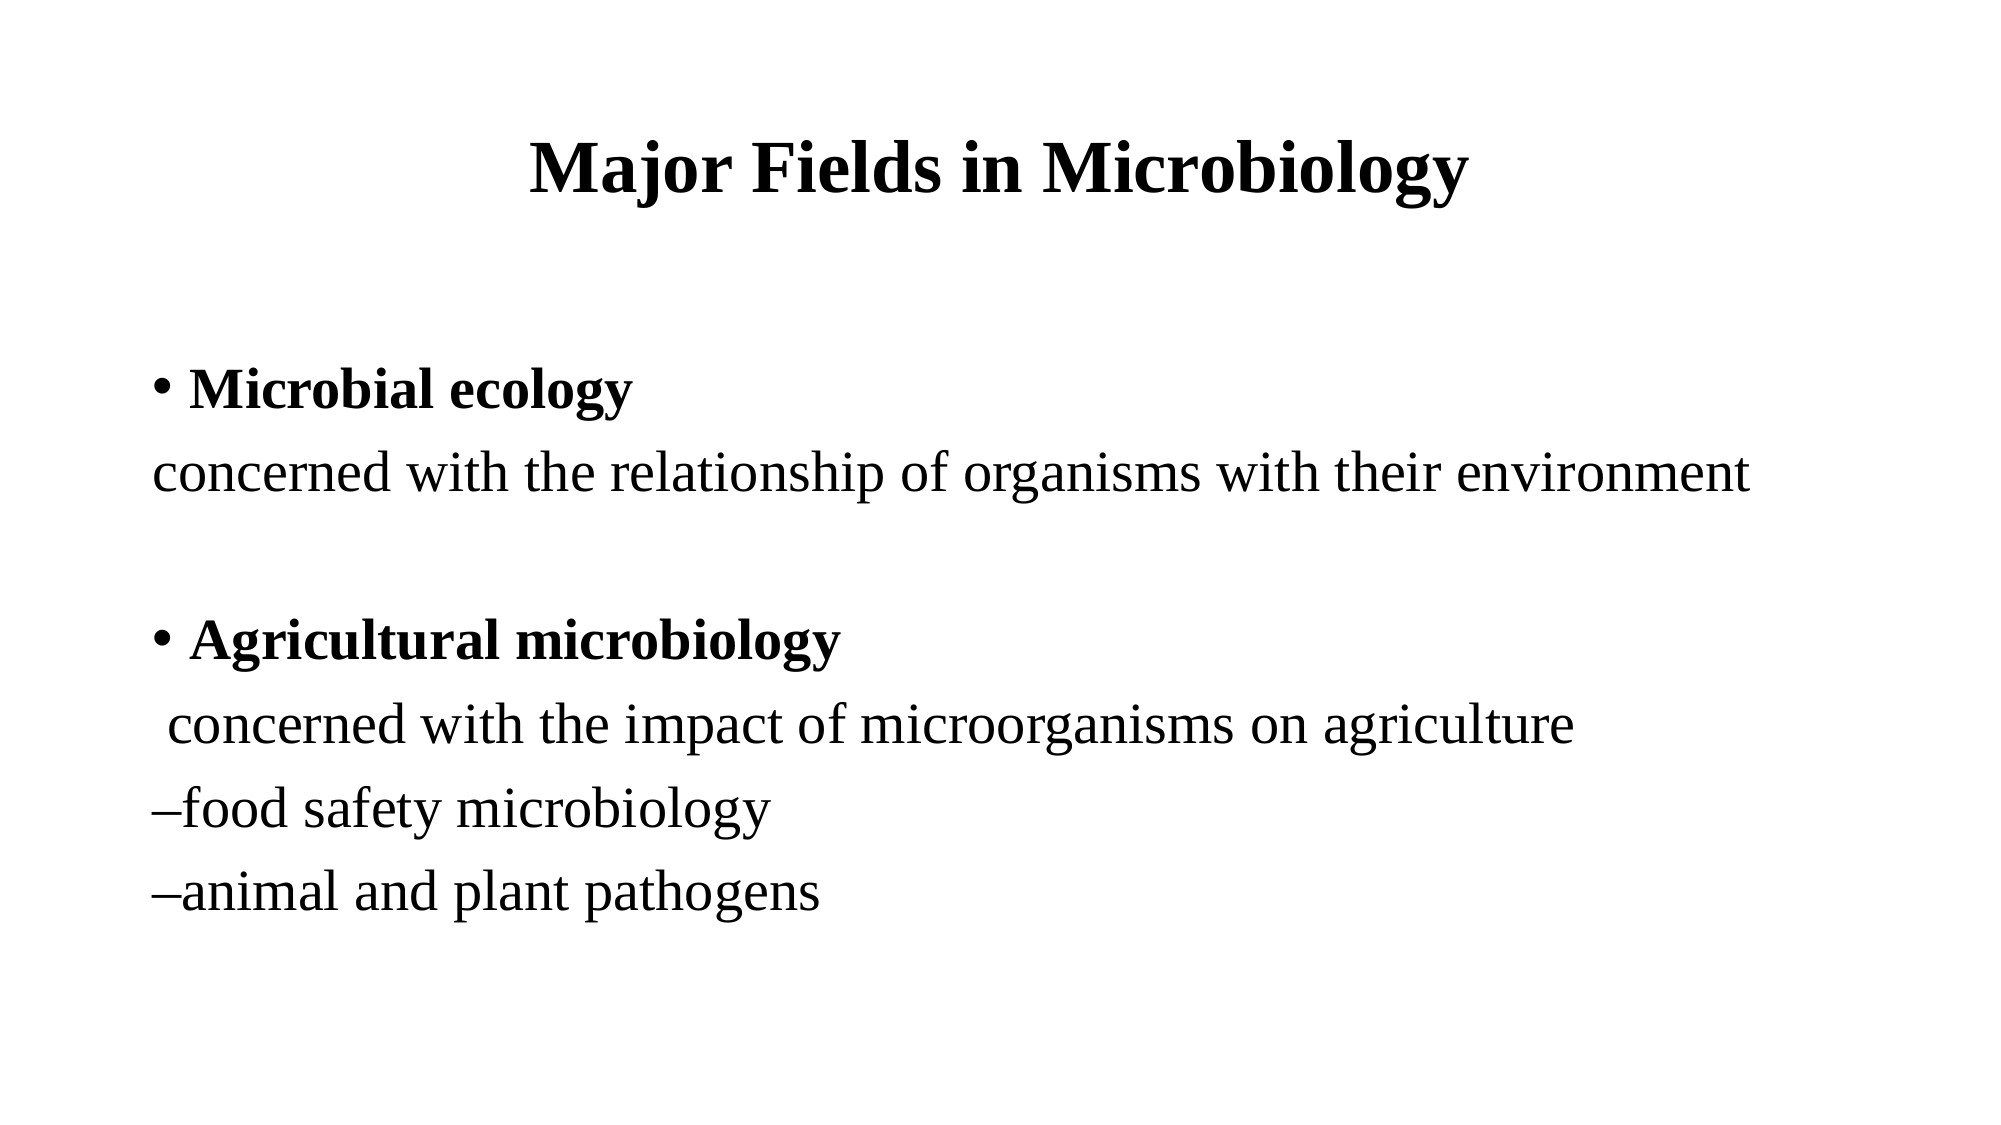

# Major Fields in Microbiology

Microbial ecology
concerned with the relationship of organisms with their environment

Agricultural microbiology
 concerned with the impact of microorganisms on agriculture
–food safety microbiology
–animal and plant pathogens